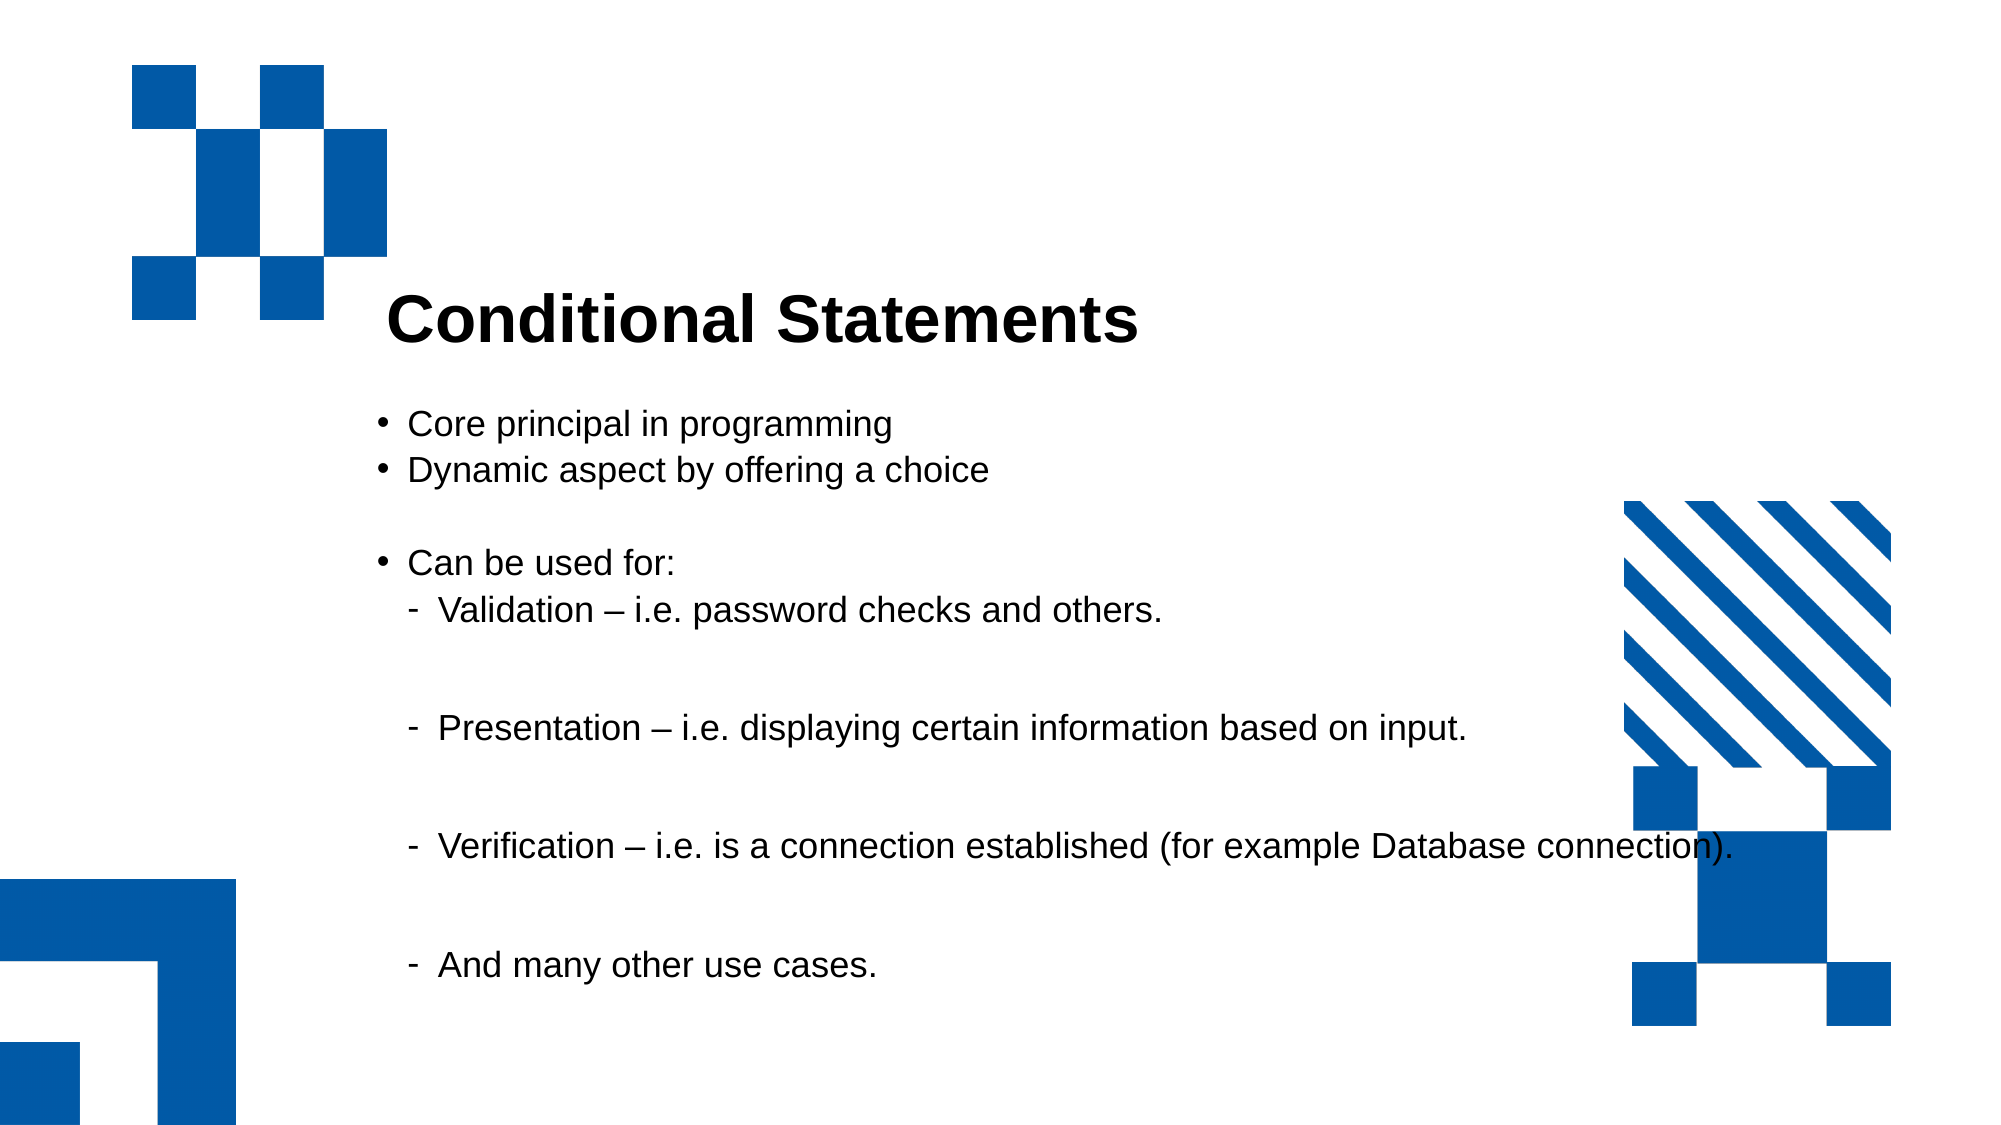

Conditional Statements
Core principal in programming
Dynamic aspect by offering a choice

Can be used for:
Validation – i.e. password checks and others.

Presentation – i.e. displaying certain information based on input.

Verification – i.e. is a connection established (for example Database connection).

And many other use cases.